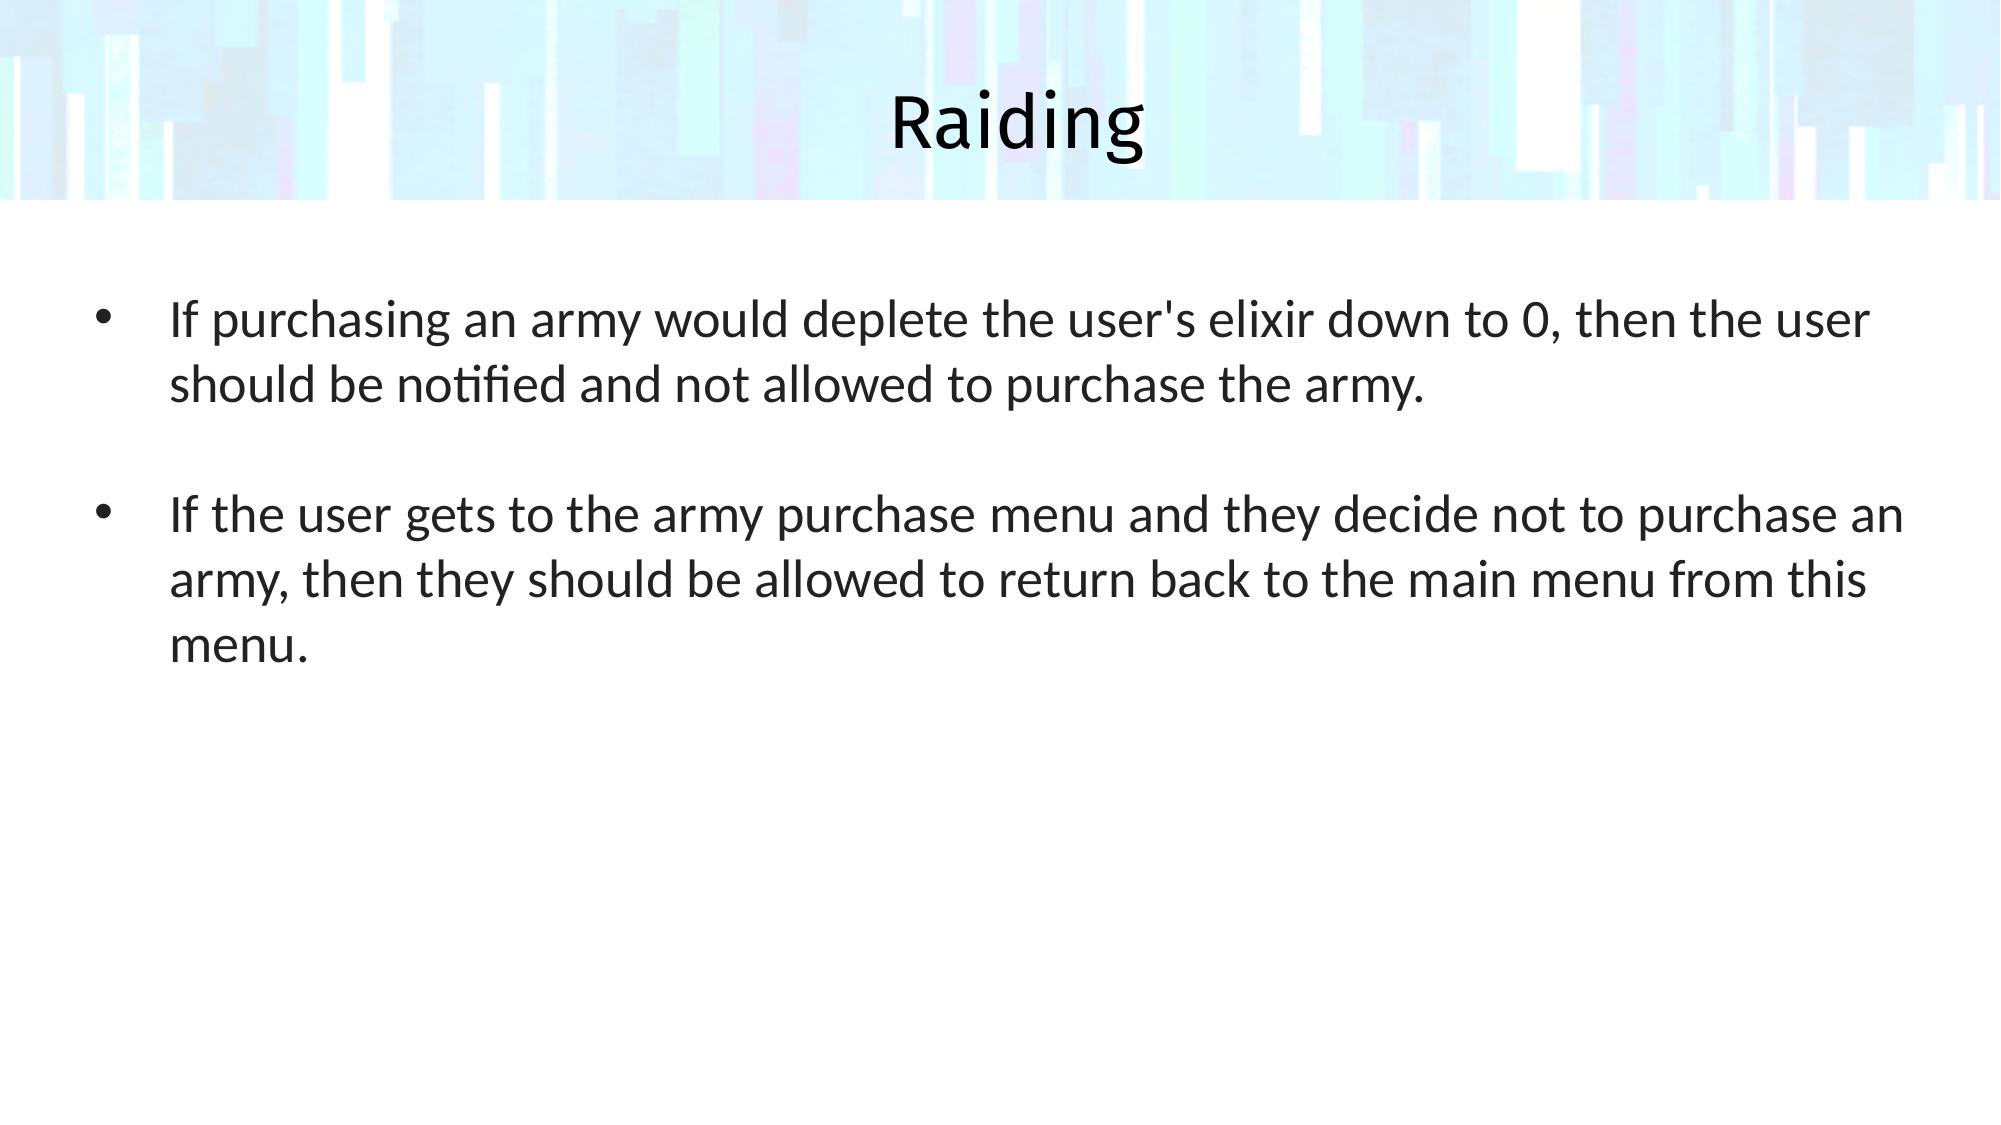

# Raiding
If purchasing an army would deplete the user's elixir down to 0, then the user should be notified and not allowed to purchase the army.

If the user gets to the army purchase menu and they decide not to purchase an army, then they should be allowed to return back to the main menu from this menu.